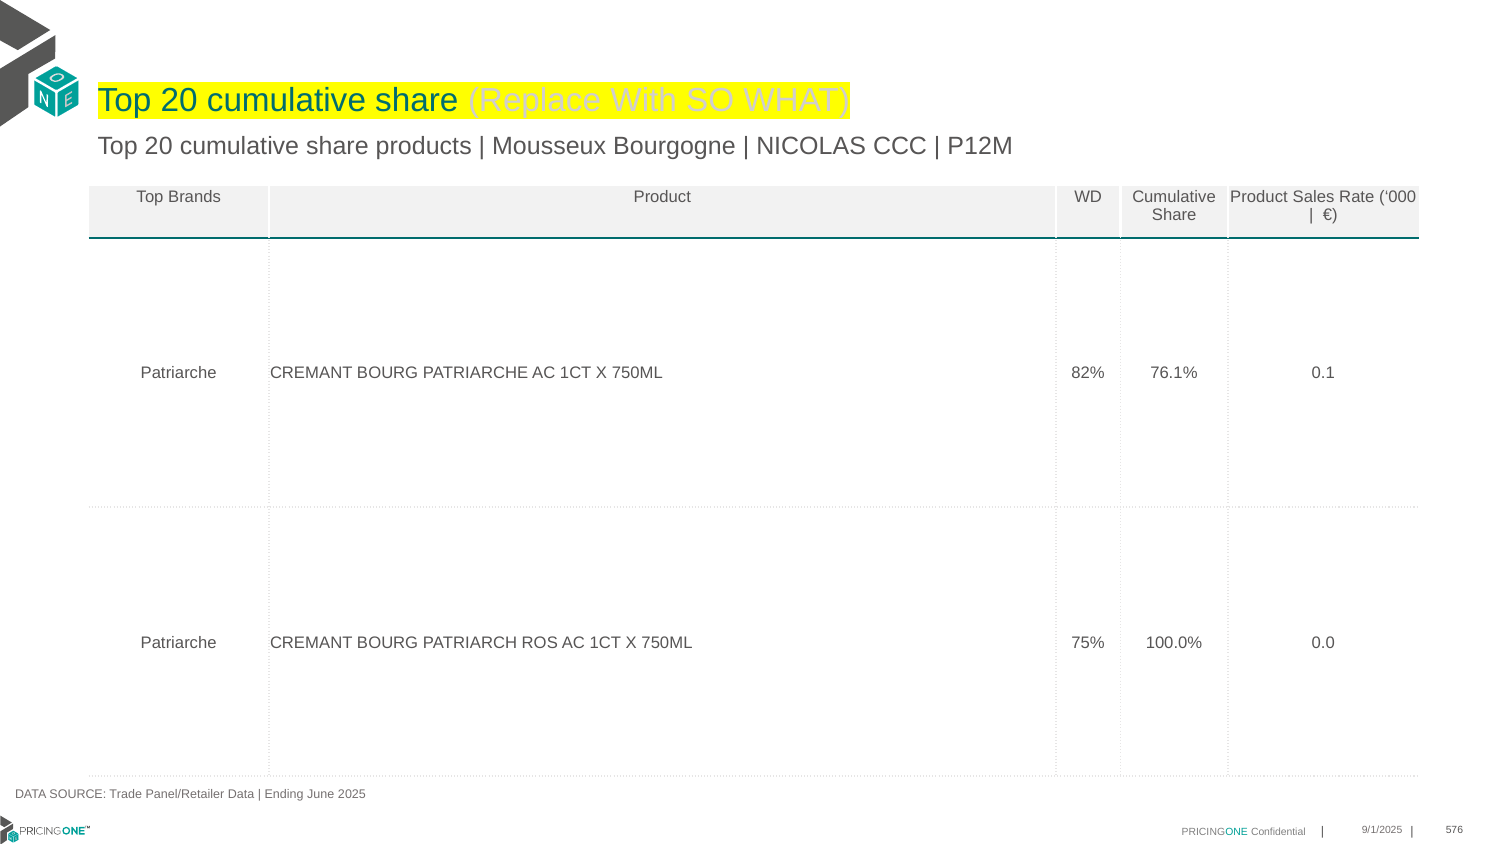

# Top 20 cumulative share (Replace With SO WHAT)
Top 20 cumulative share products | Mousseux Bourgogne | NICOLAS CCC | P12M
| Top Brands | Product | WD | Cumulative Share | Product Sales Rate (‘000 | €) |
| --- | --- | --- | --- | --- |
| Patriarche | CREMANT BOURG PATRIARCHE AC 1CT X 750ML | 82% | 76.1% | 0.1 |
| Patriarche | CREMANT BOURG PATRIARCH ROS AC 1CT X 750ML | 75% | 100.0% | 0.0 |
DATA SOURCE: Trade Panel/Retailer Data | Ending June 2025

9/1/2025
576